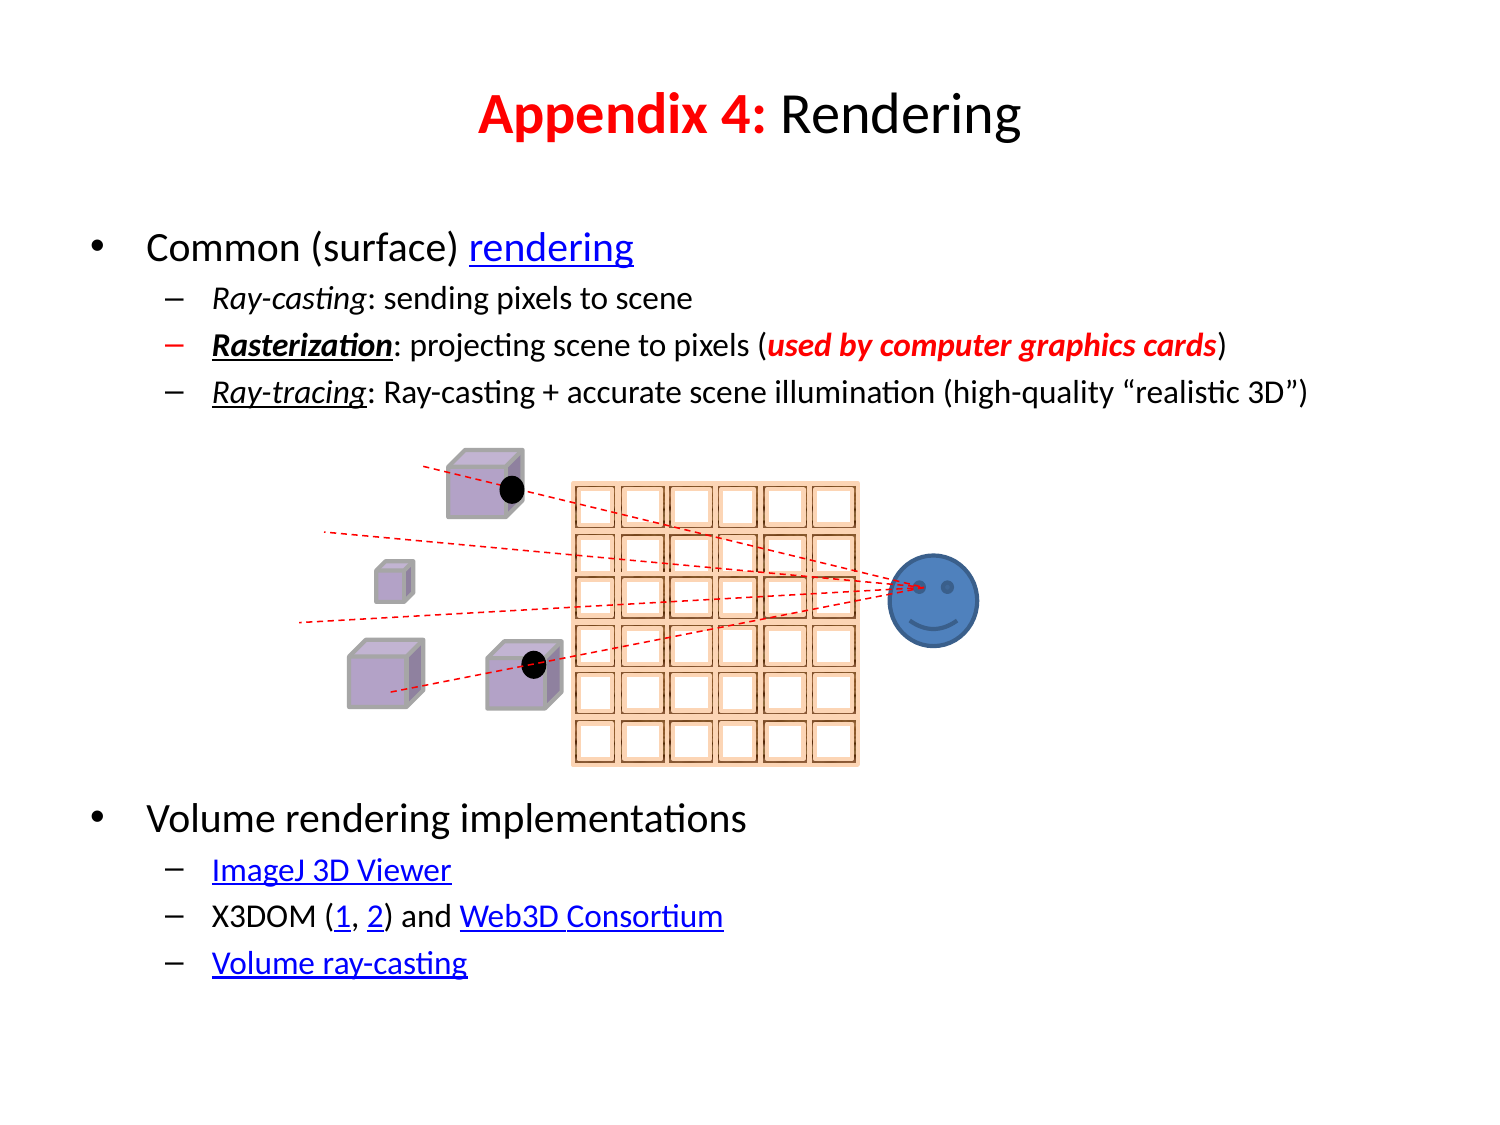

# Appendix 4: Rendering
Common (surface) rendering
Ray-casting: sending pixels to scene
Rasterization: projecting scene to pixels (used by computer graphics cards)
Ray-tracing: Ray-casting + accurate scene illumination (high-quality “realistic 3D”)

Volume rendering implementations
ImageJ 3D Viewer
X3DOM (1, 2) and Web3D Consortium
Volume ray-casting